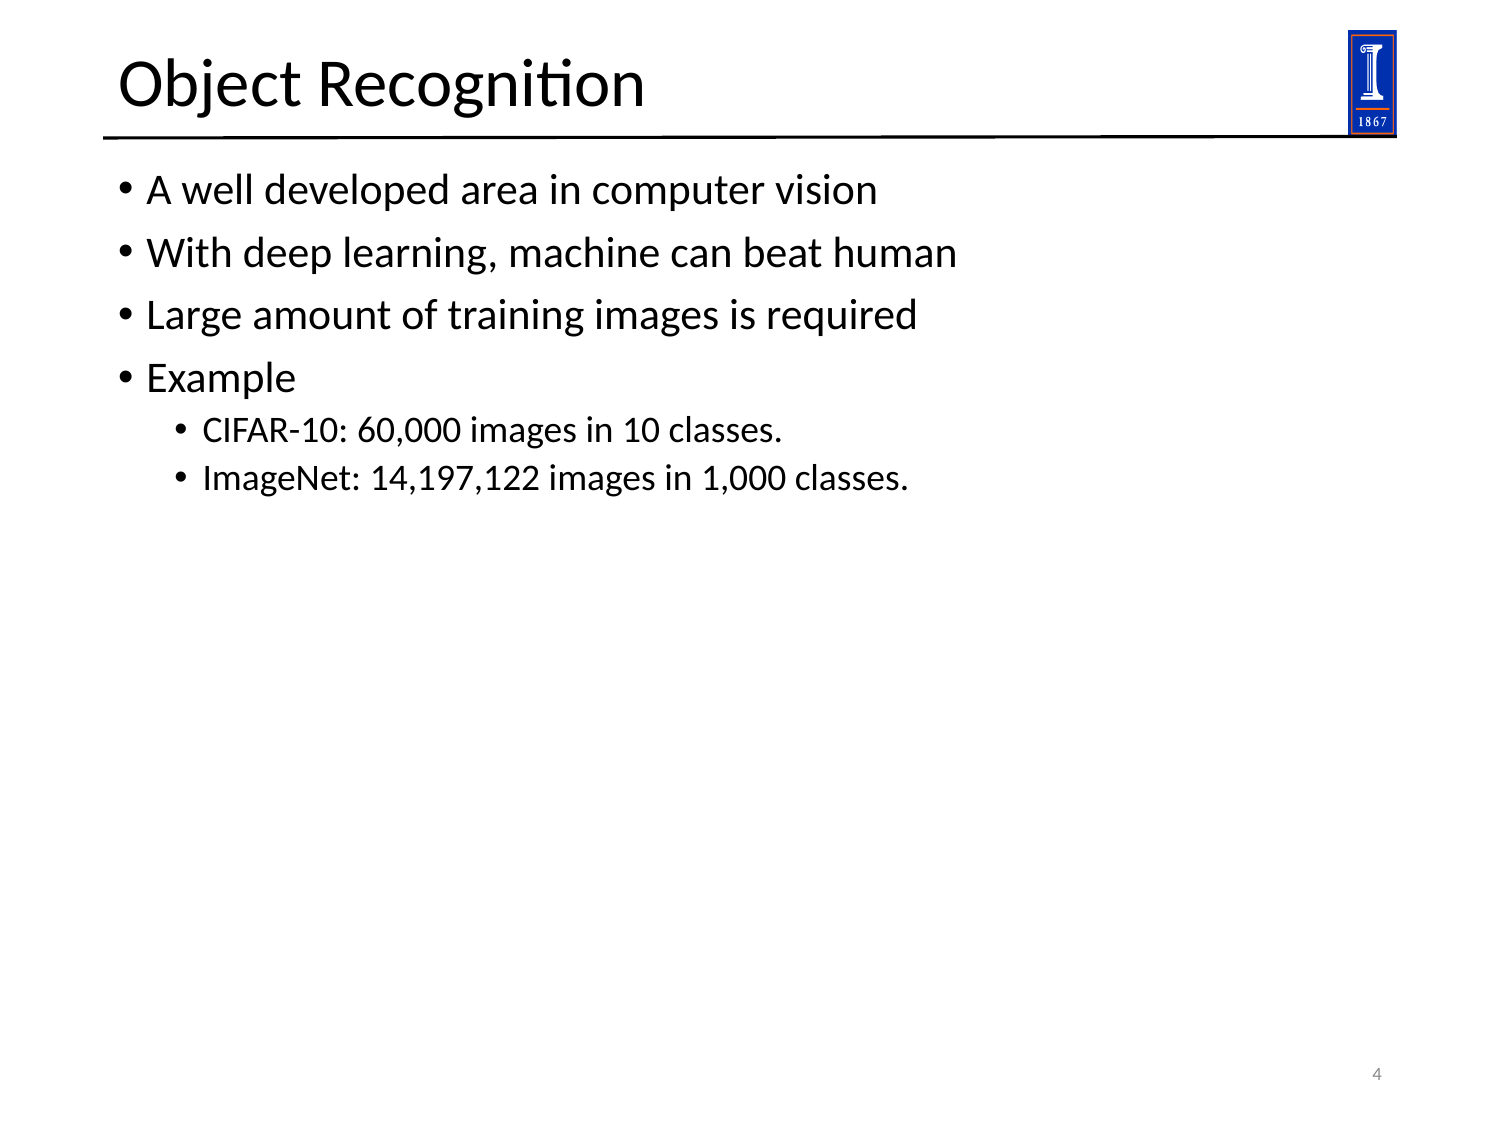

# Object Recognition
A well developed area in computer vision
With deep learning, machine can beat human
Large amount of training images is required
Example
CIFAR-10: 60,000 images in 10 classes.
ImageNet: 14,197,122 images in 1,000 classes.

4